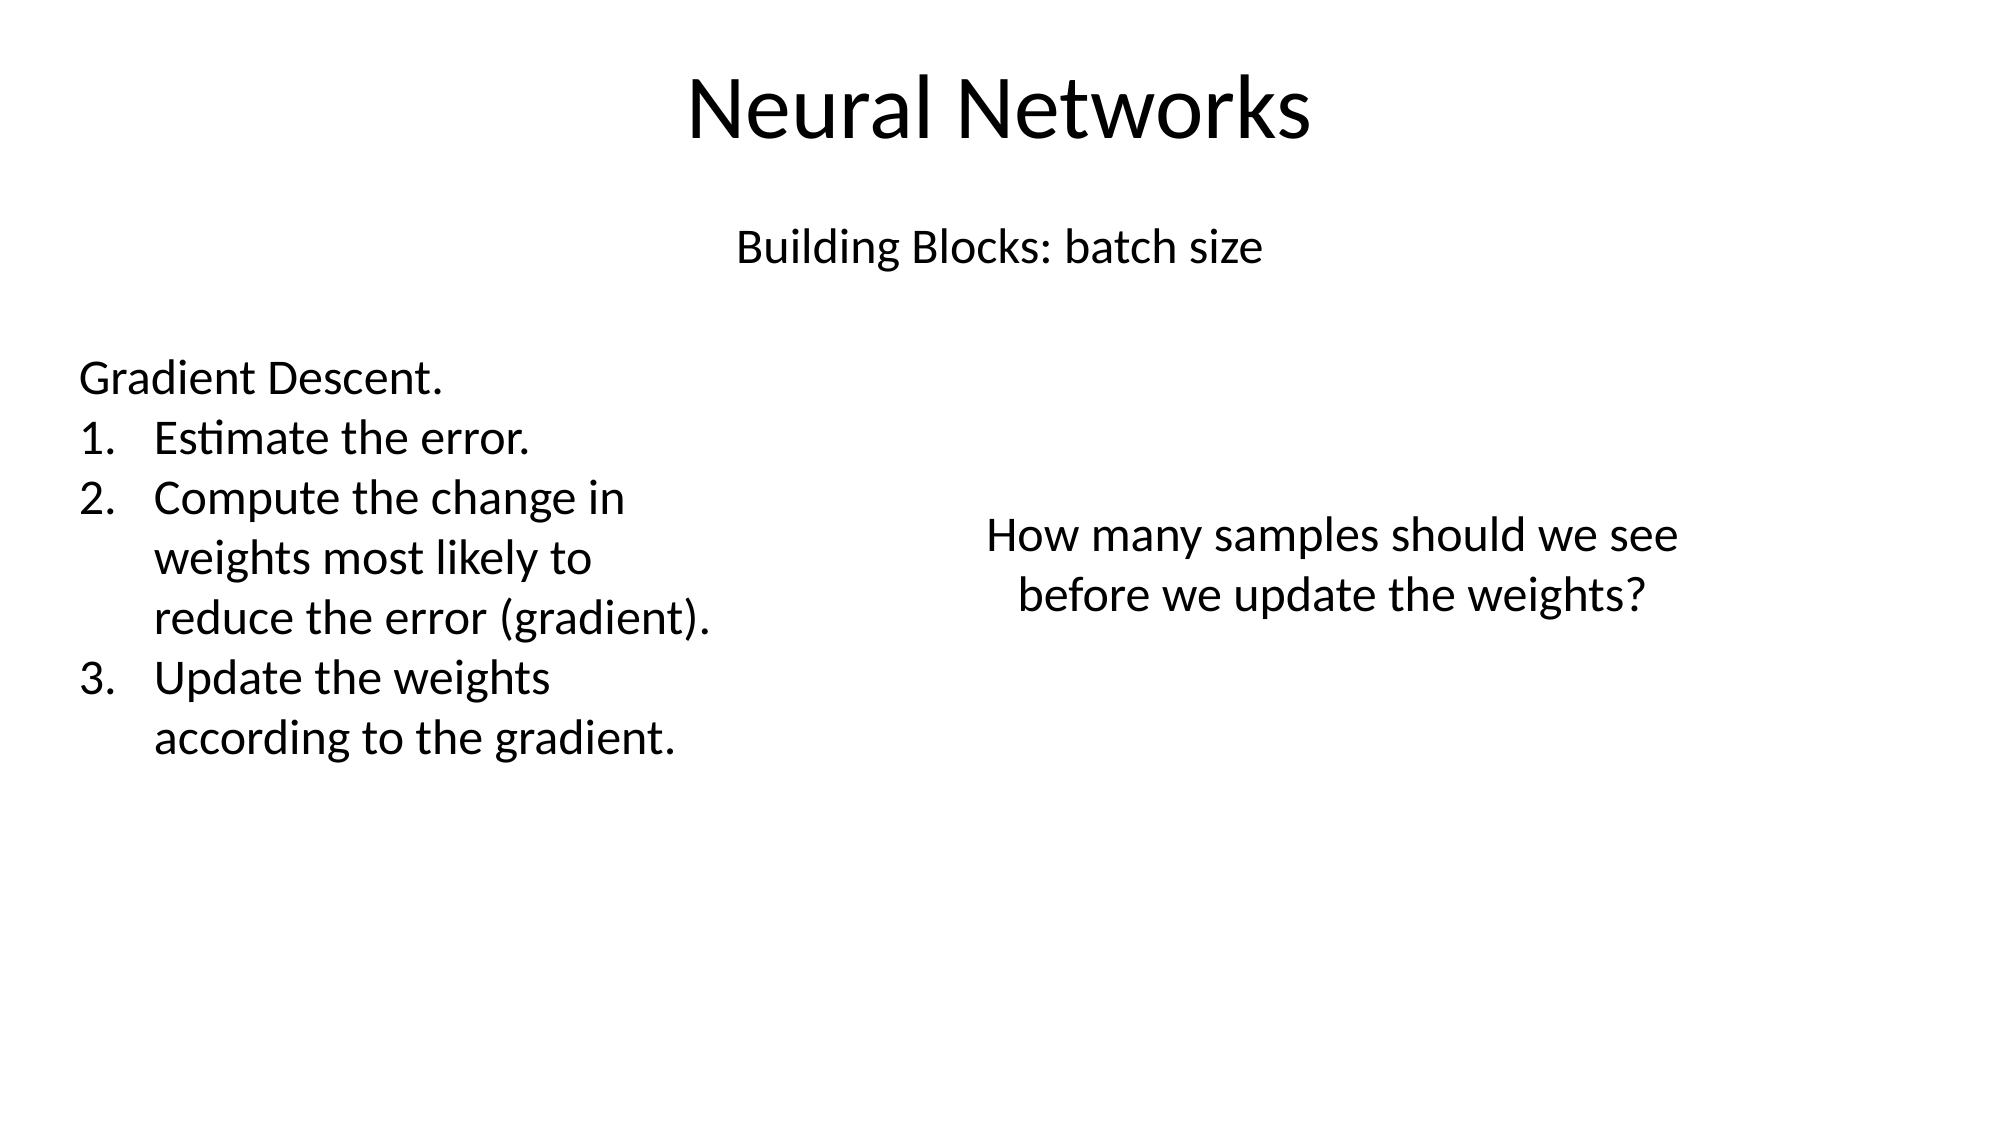

# Neural Networks
Building Blocks: batch size
Gradient Descent.
Estimate the error.
Compute the change in weights most likely to reduce the error (gradient).
Update the weights according to the gradient.
How many samples should we see before we update the weights?